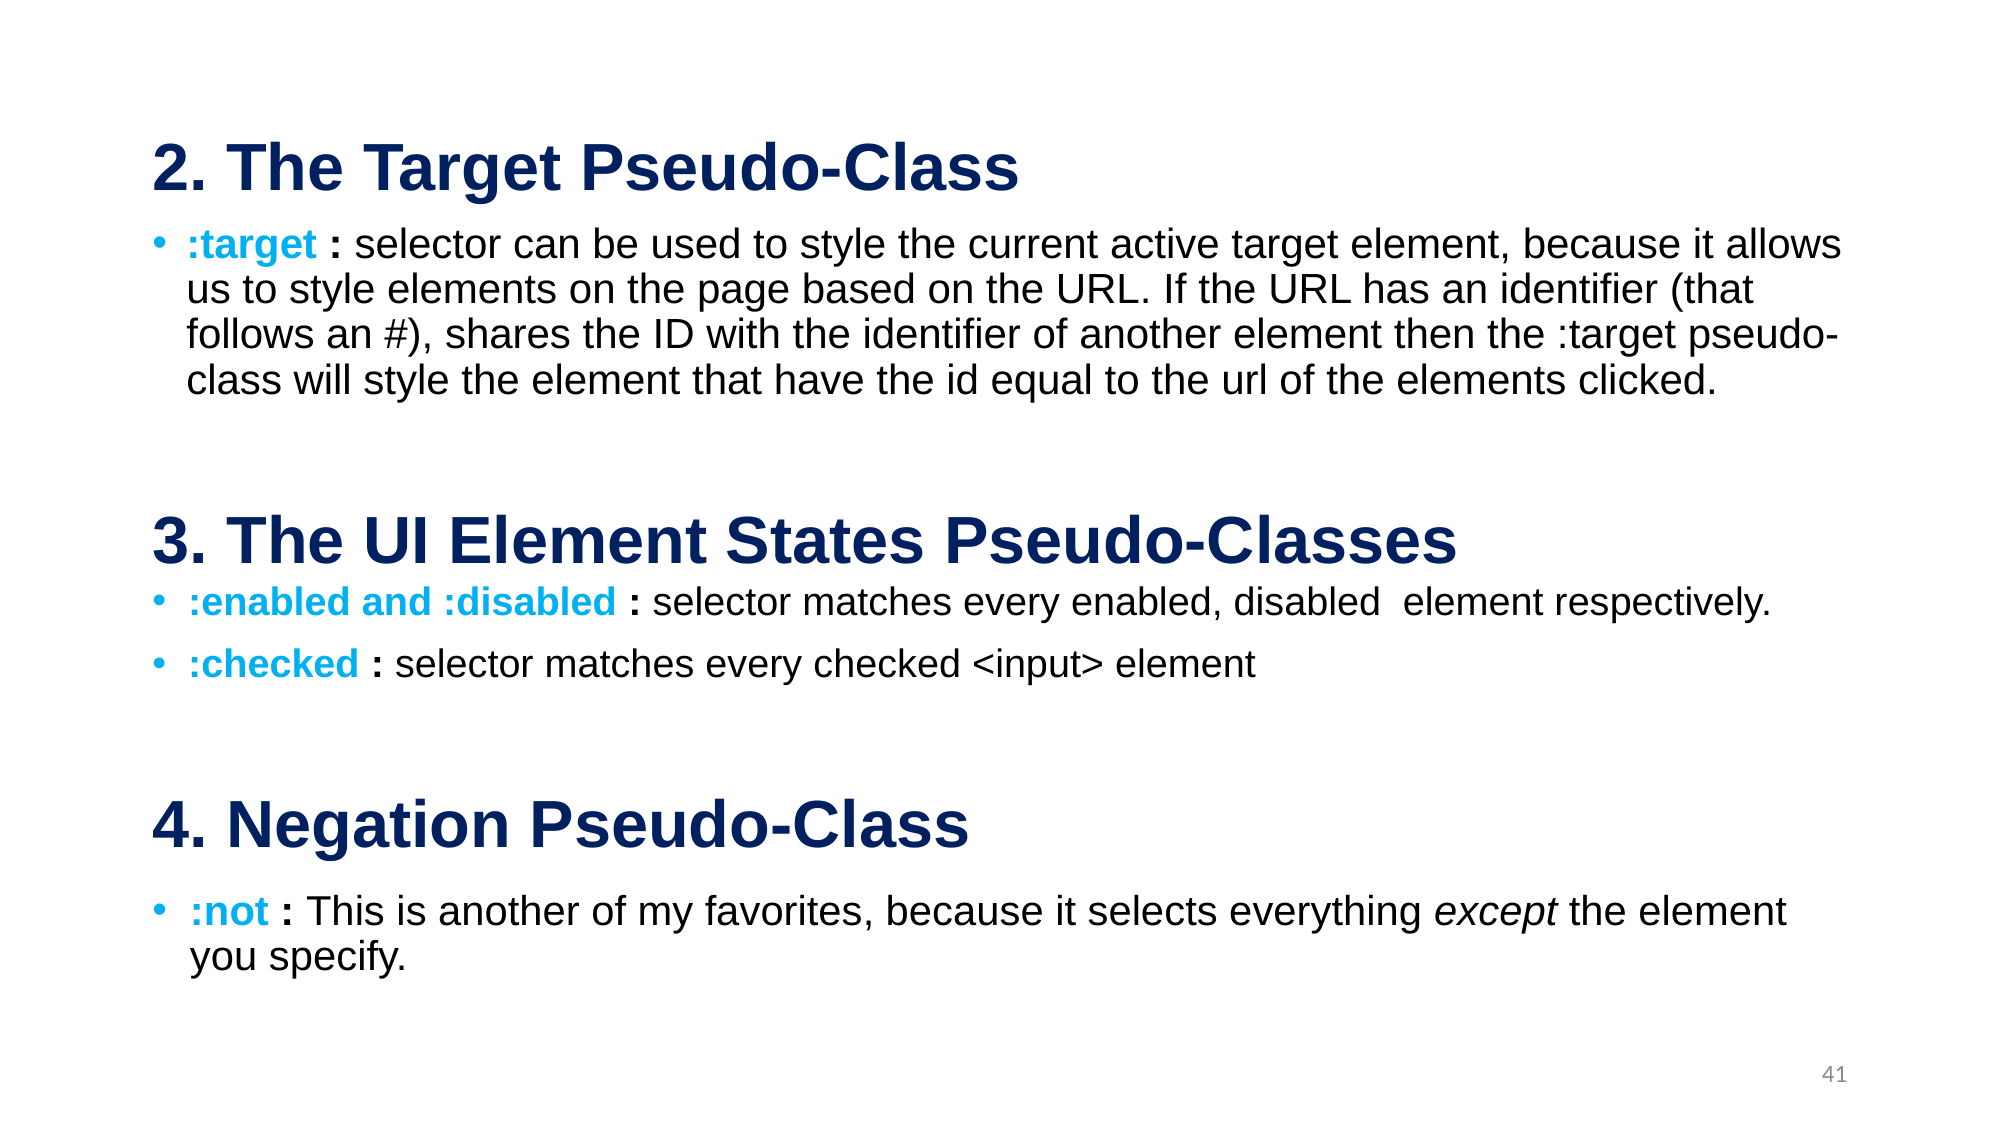

# 2. The Target Pseudo-Class
:target : selector can be used to style the current active target element, because it allows us to style elements on the page based on the URL. If the URL has an identifier (that follows an #), shares the ID with the identifier of another element then the :target pseudo-class will style the element that have the id equal to the url of the elements clicked.
3. The UI Element States Pseudo-Classes
:enabled and :disabled : selector matches every enabled, disabled  element respectively.
:checked : selector matches every checked <input> element
4. Negation Pseudo-Class

:not : This is another of my favorites, because it selects everything except the element you specify.
41